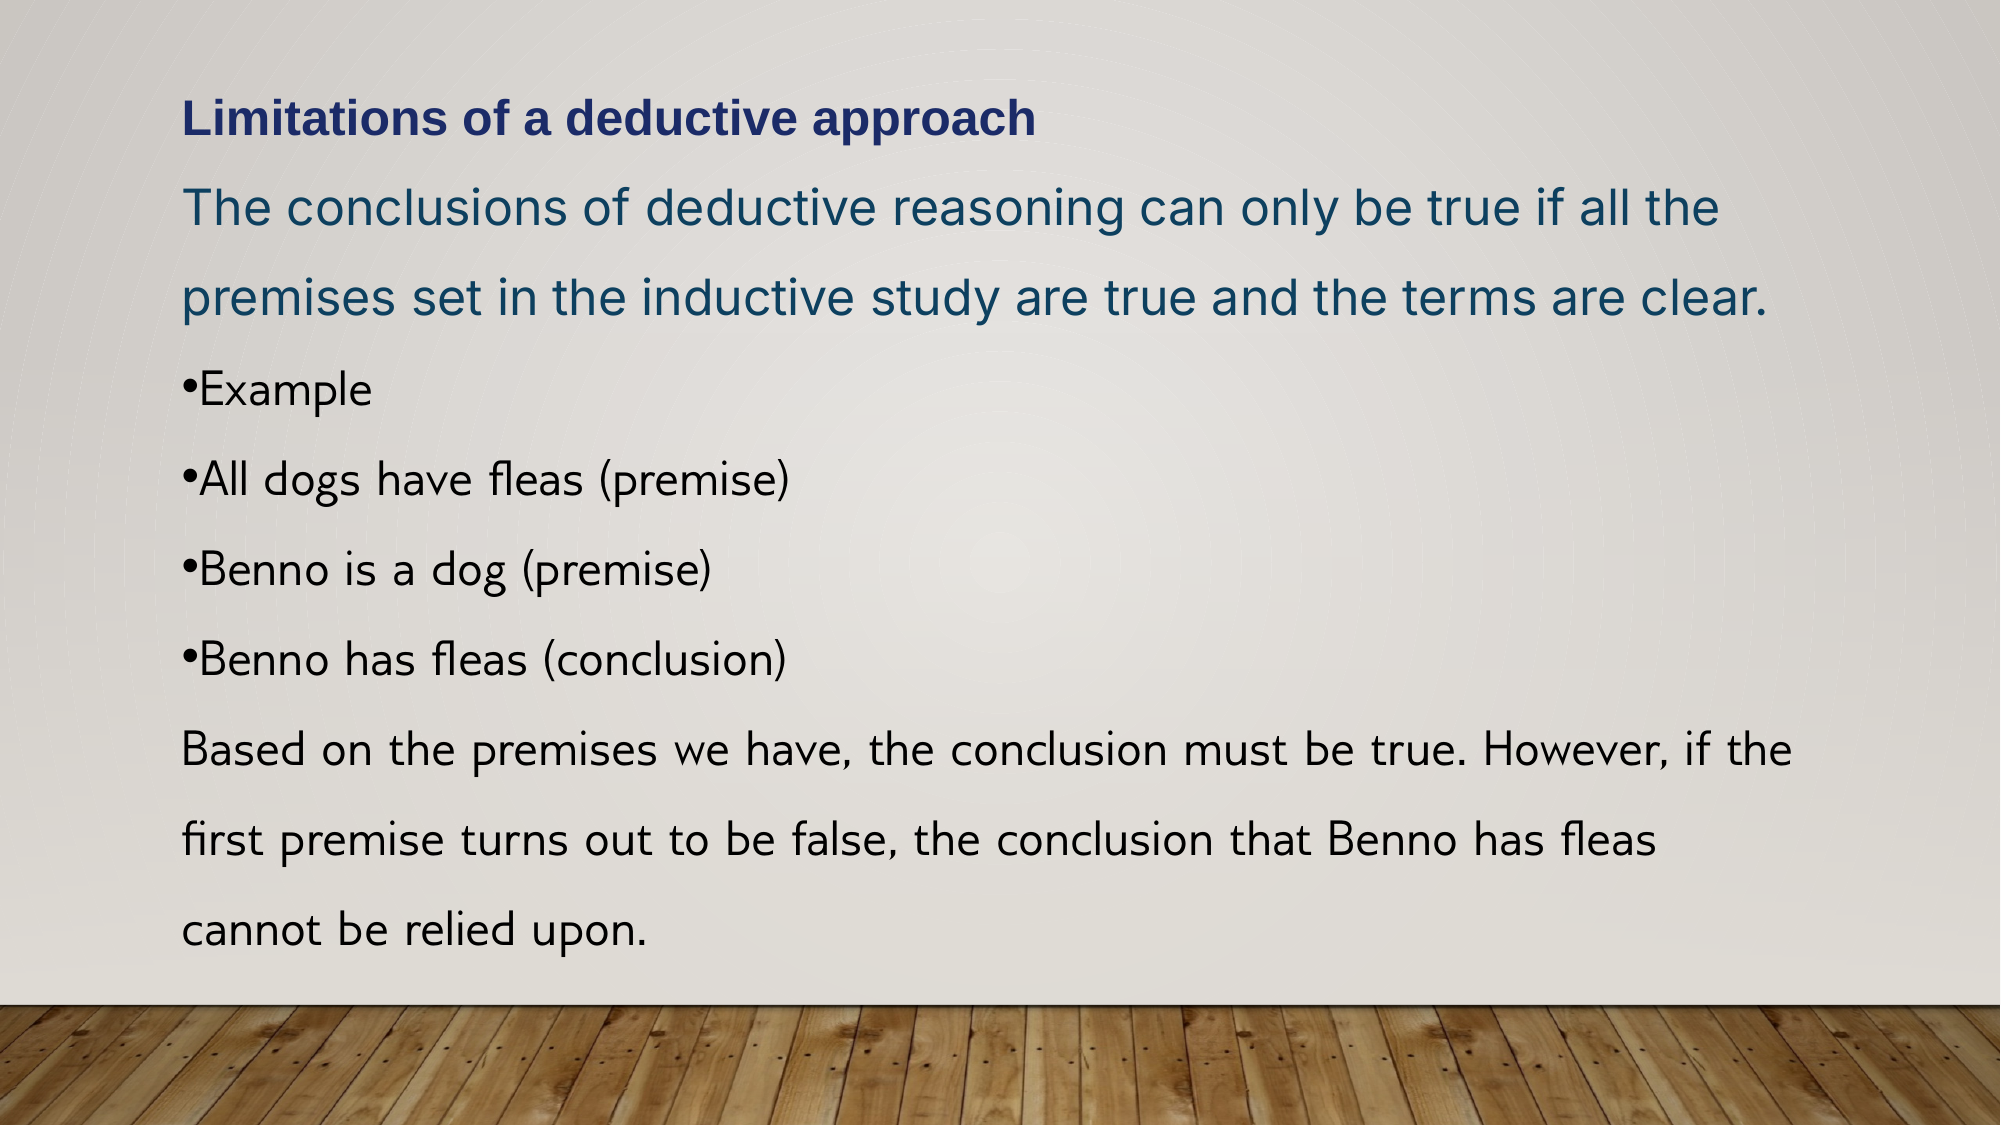

Limitations of a deductive approach
The conclusions of deductive reasoning can only be true if all the premises set in the inductive study are true and the terms are clear.
Example
All dogs have fleas (premise)
Benno is a dog (premise)
Benno has fleas (conclusion)
Based on the premises we have, the conclusion must be true. However, if the first premise turns out to be false, the conclusion that Benno has fleas cannot be relied upon.